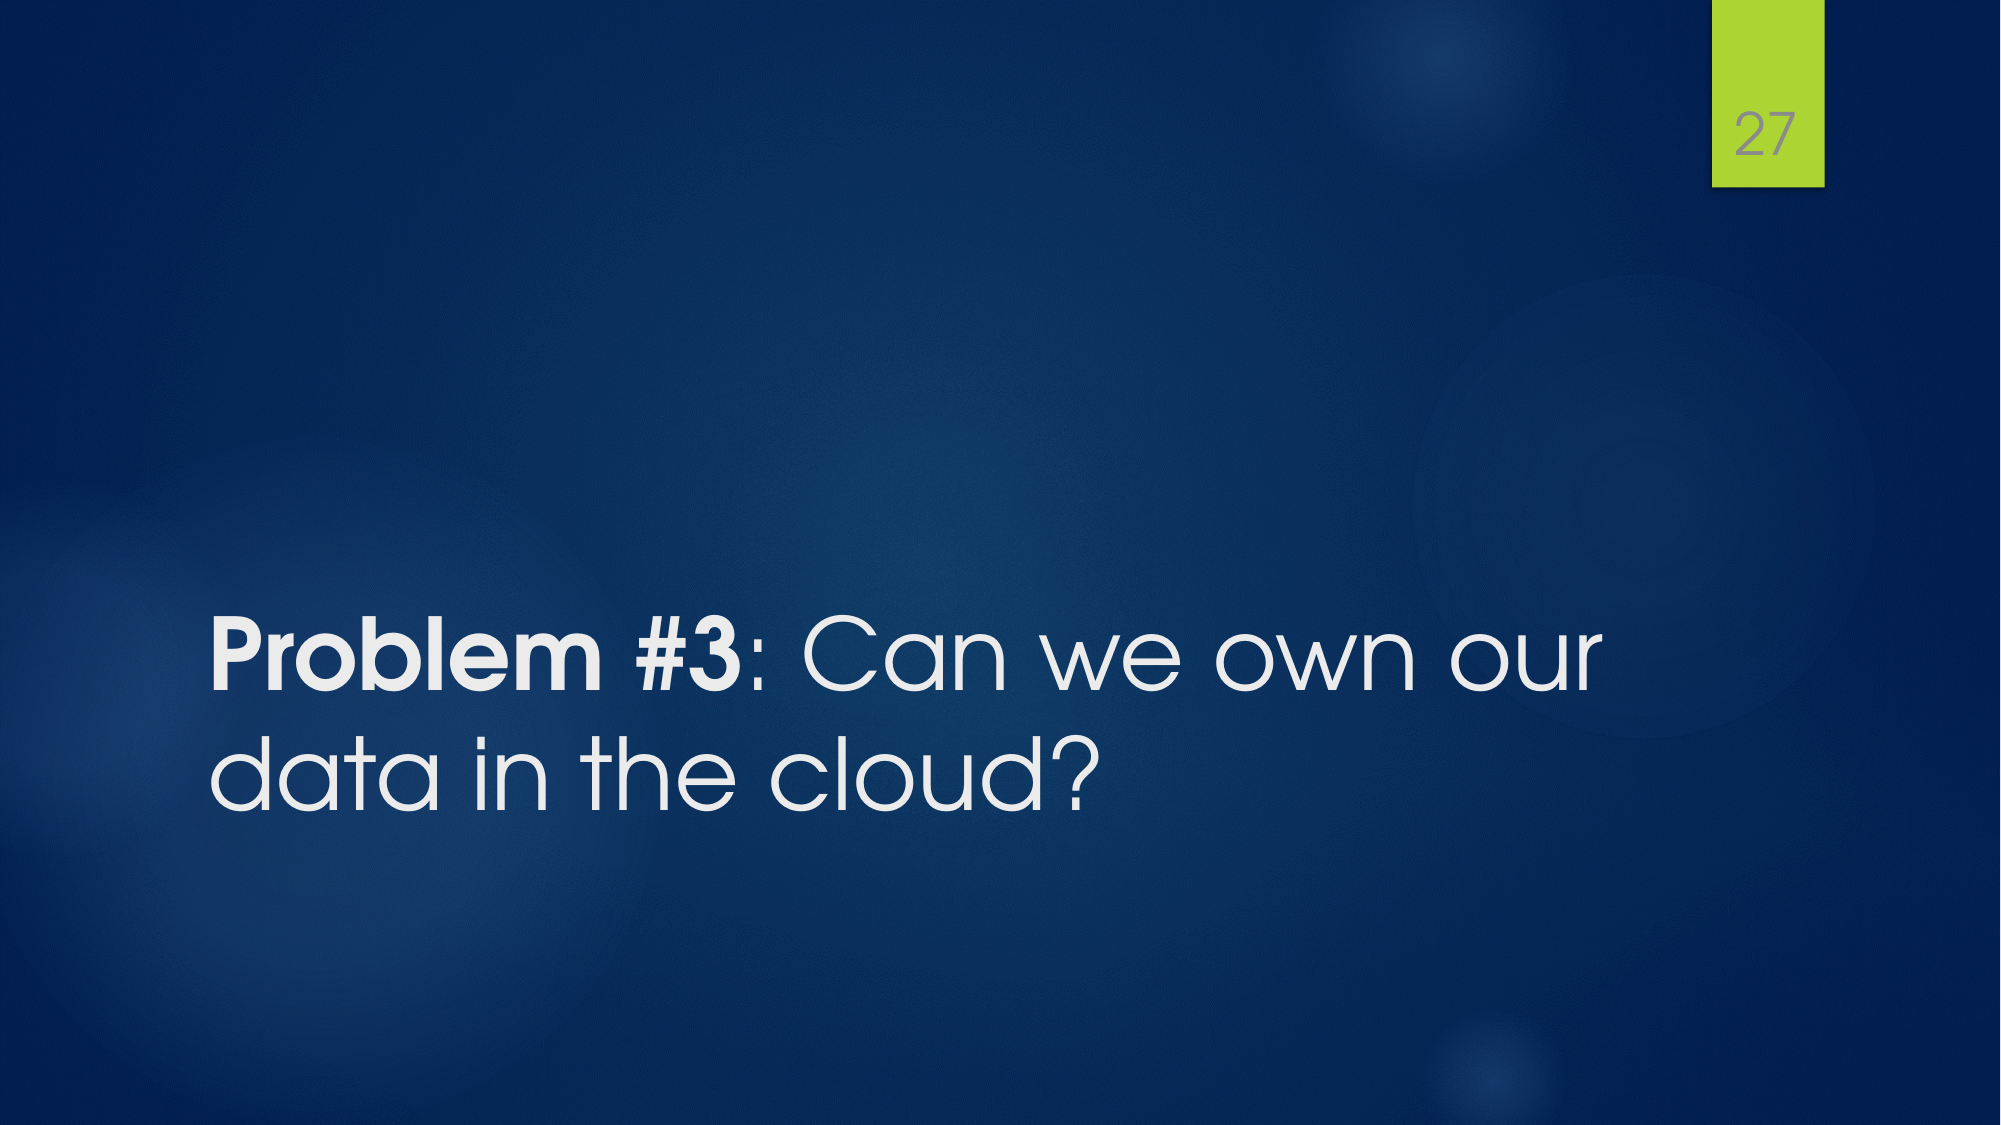

27
# Problem #3: Can we own our data in the cloud?